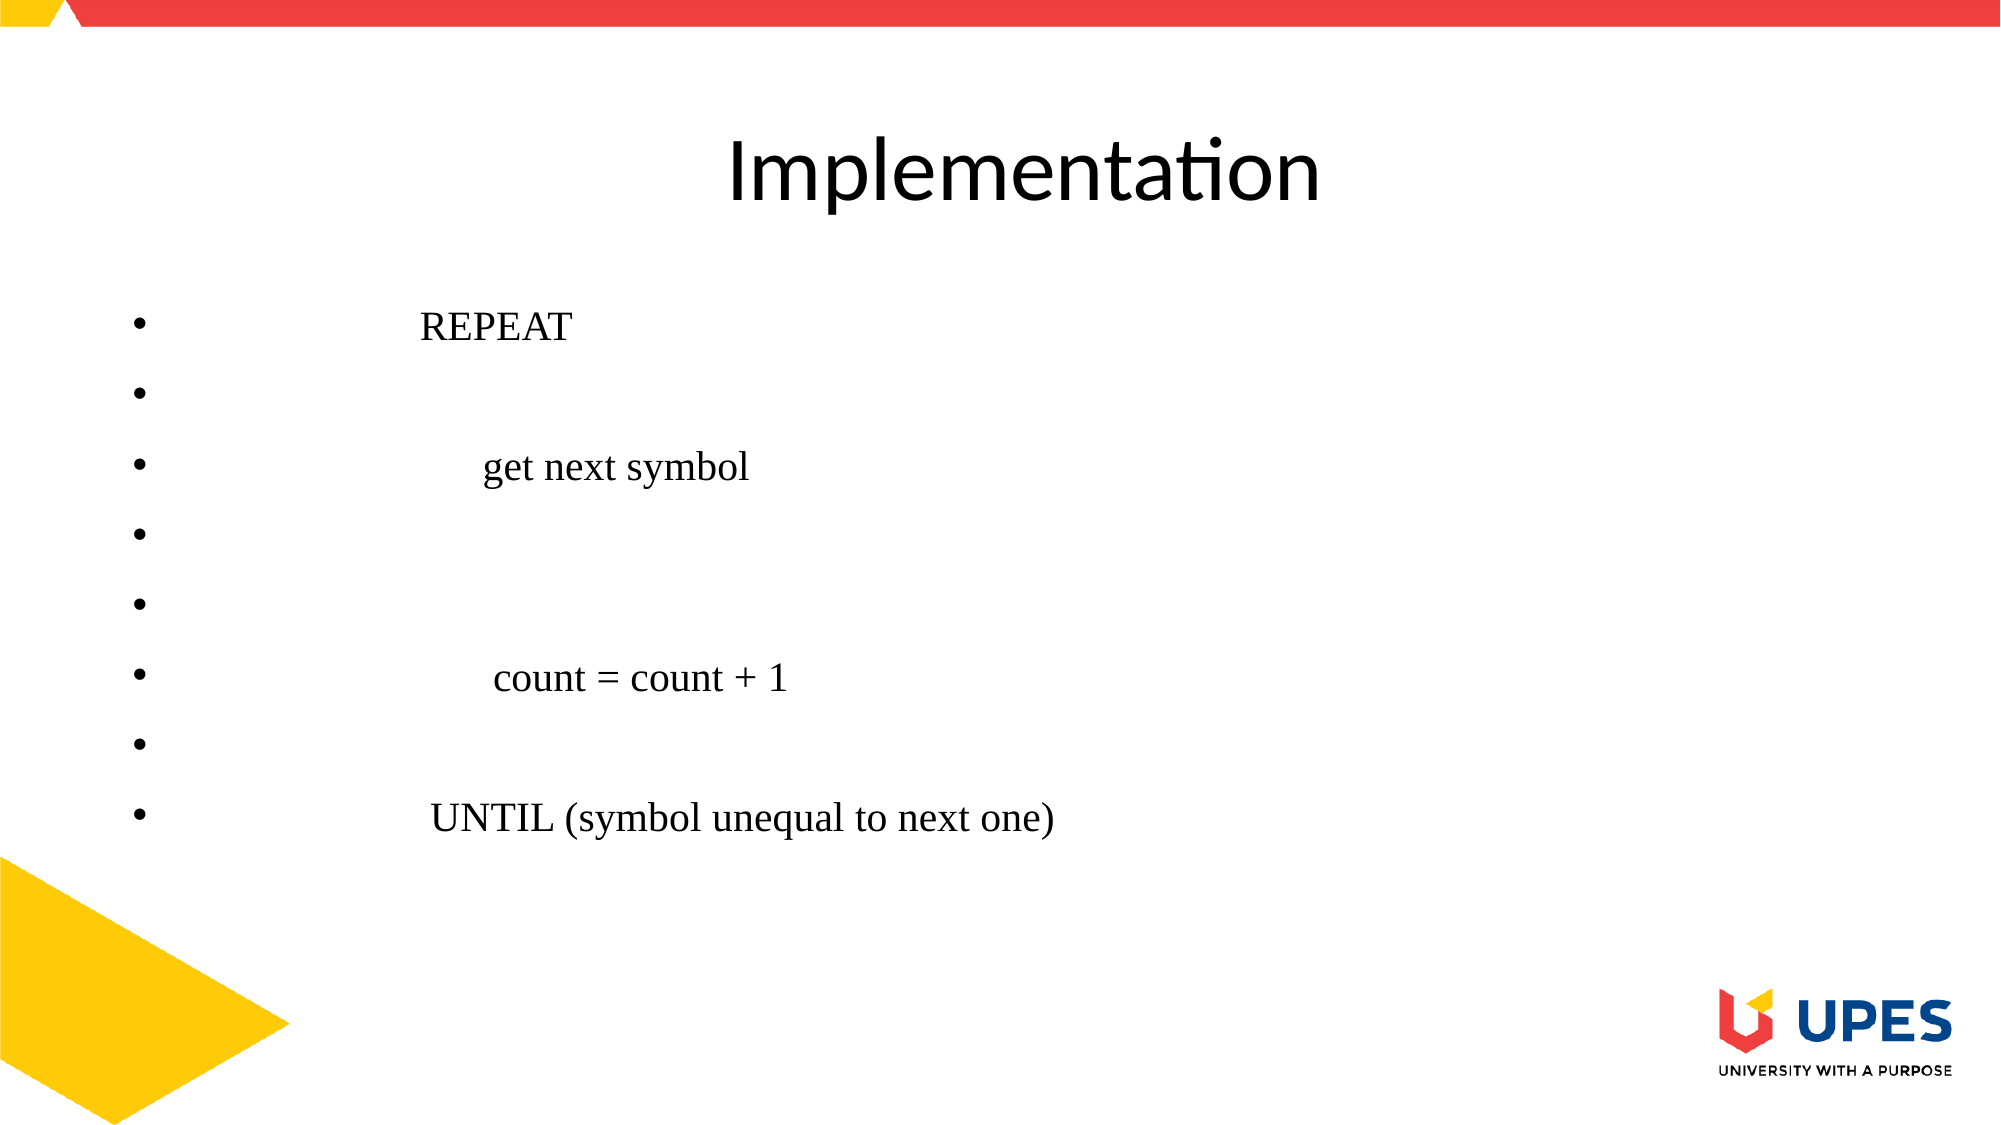

# Implementation
                      REPEAT

                            get next symbol

                             count = count + 1

                       UNTIL (symbol unequal to next one)